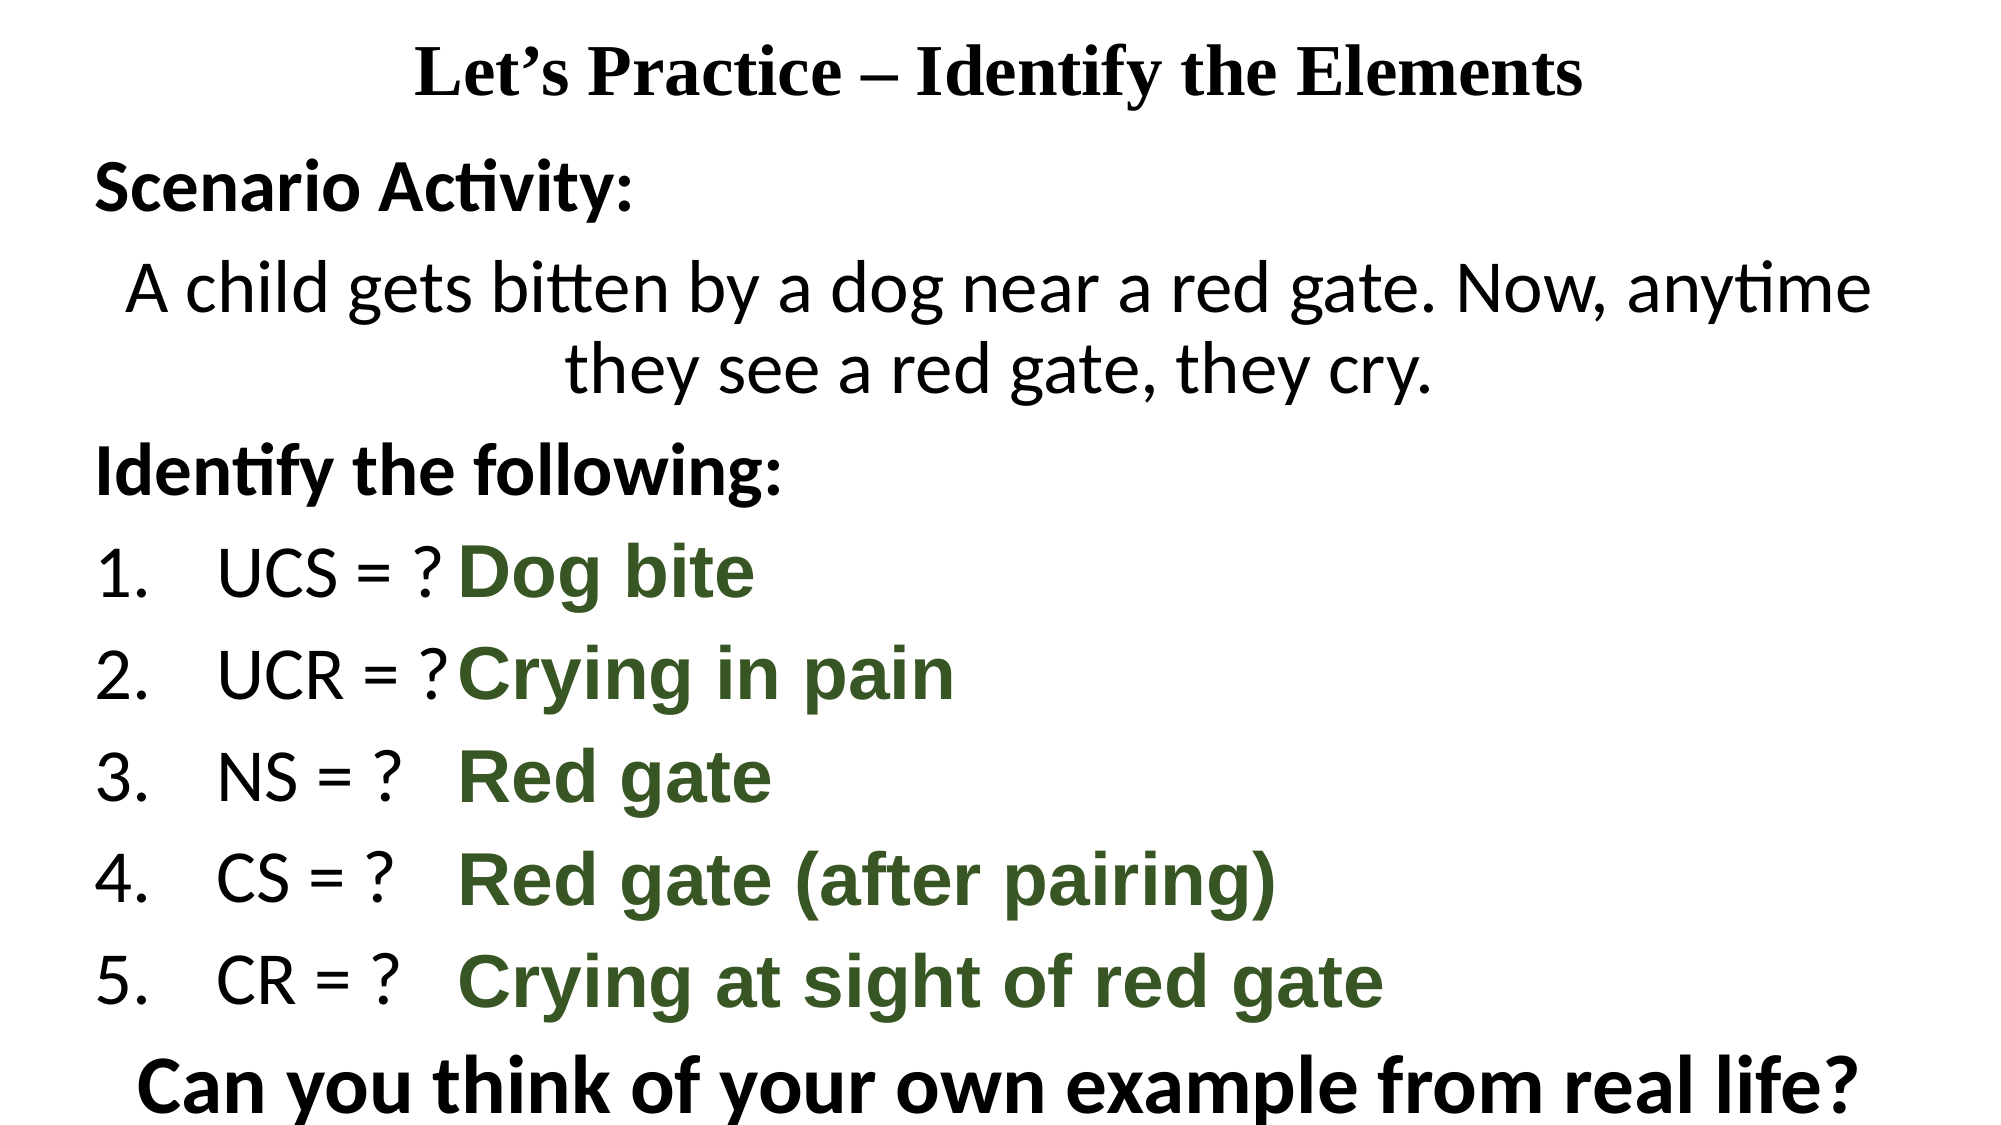

# Let’s Practice – Identify the Elements
Scenario Activity:
A child gets bitten by a dog near a red gate. Now, anytime they see a red gate, they cry.
Identify the following:
UCS = ?
UCR = ?
NS = ?
CS = ?
CR = ?
Can you think of your own example from real life?
Dog bite
Crying in pain
Red gate
Red gate (after pairing)
Crying at sight of red gate